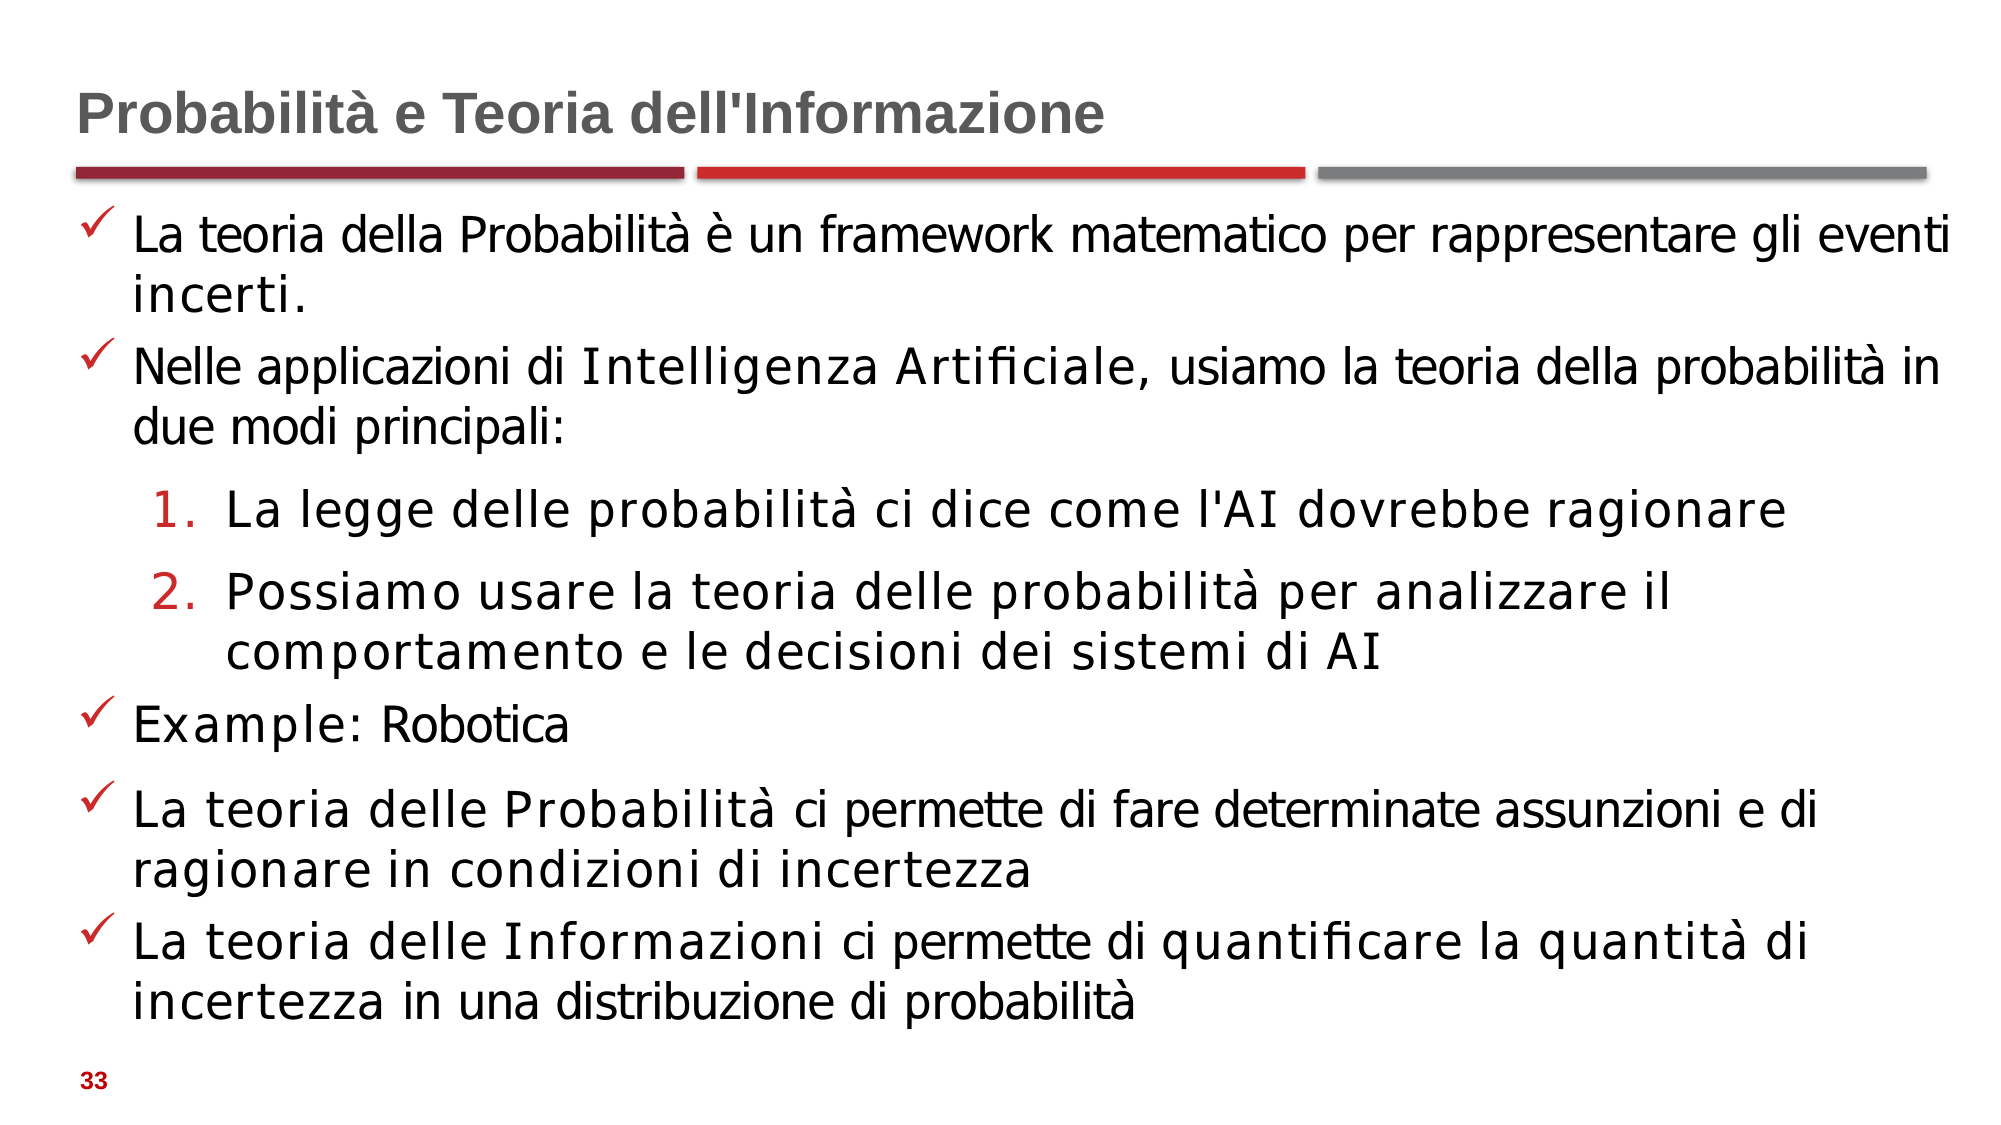

# Probabilità e Teoria dell'Informazione
La teoria della Probabilità è un framework matematico per rappresentare gli eventi incerti.
Nelle applicazioni di Intelligenza Artificiale, usiamo la teoria della probabilità in due modi principali:
La legge delle probabilità ci dice come l'AI dovrebbe ragionare
Possiamo usare la teoria delle probabilità per analizzare il comportamento e le decisioni dei sistemi di AI
Example: Robotica
La teoria delle Probabilità ci permette di fare determinate assunzioni e di ragionare in condizioni di incertezza
La teoria delle Informazioni ci permette di quantificare la quantità di incertezza in una distribuzione di probabilità
33